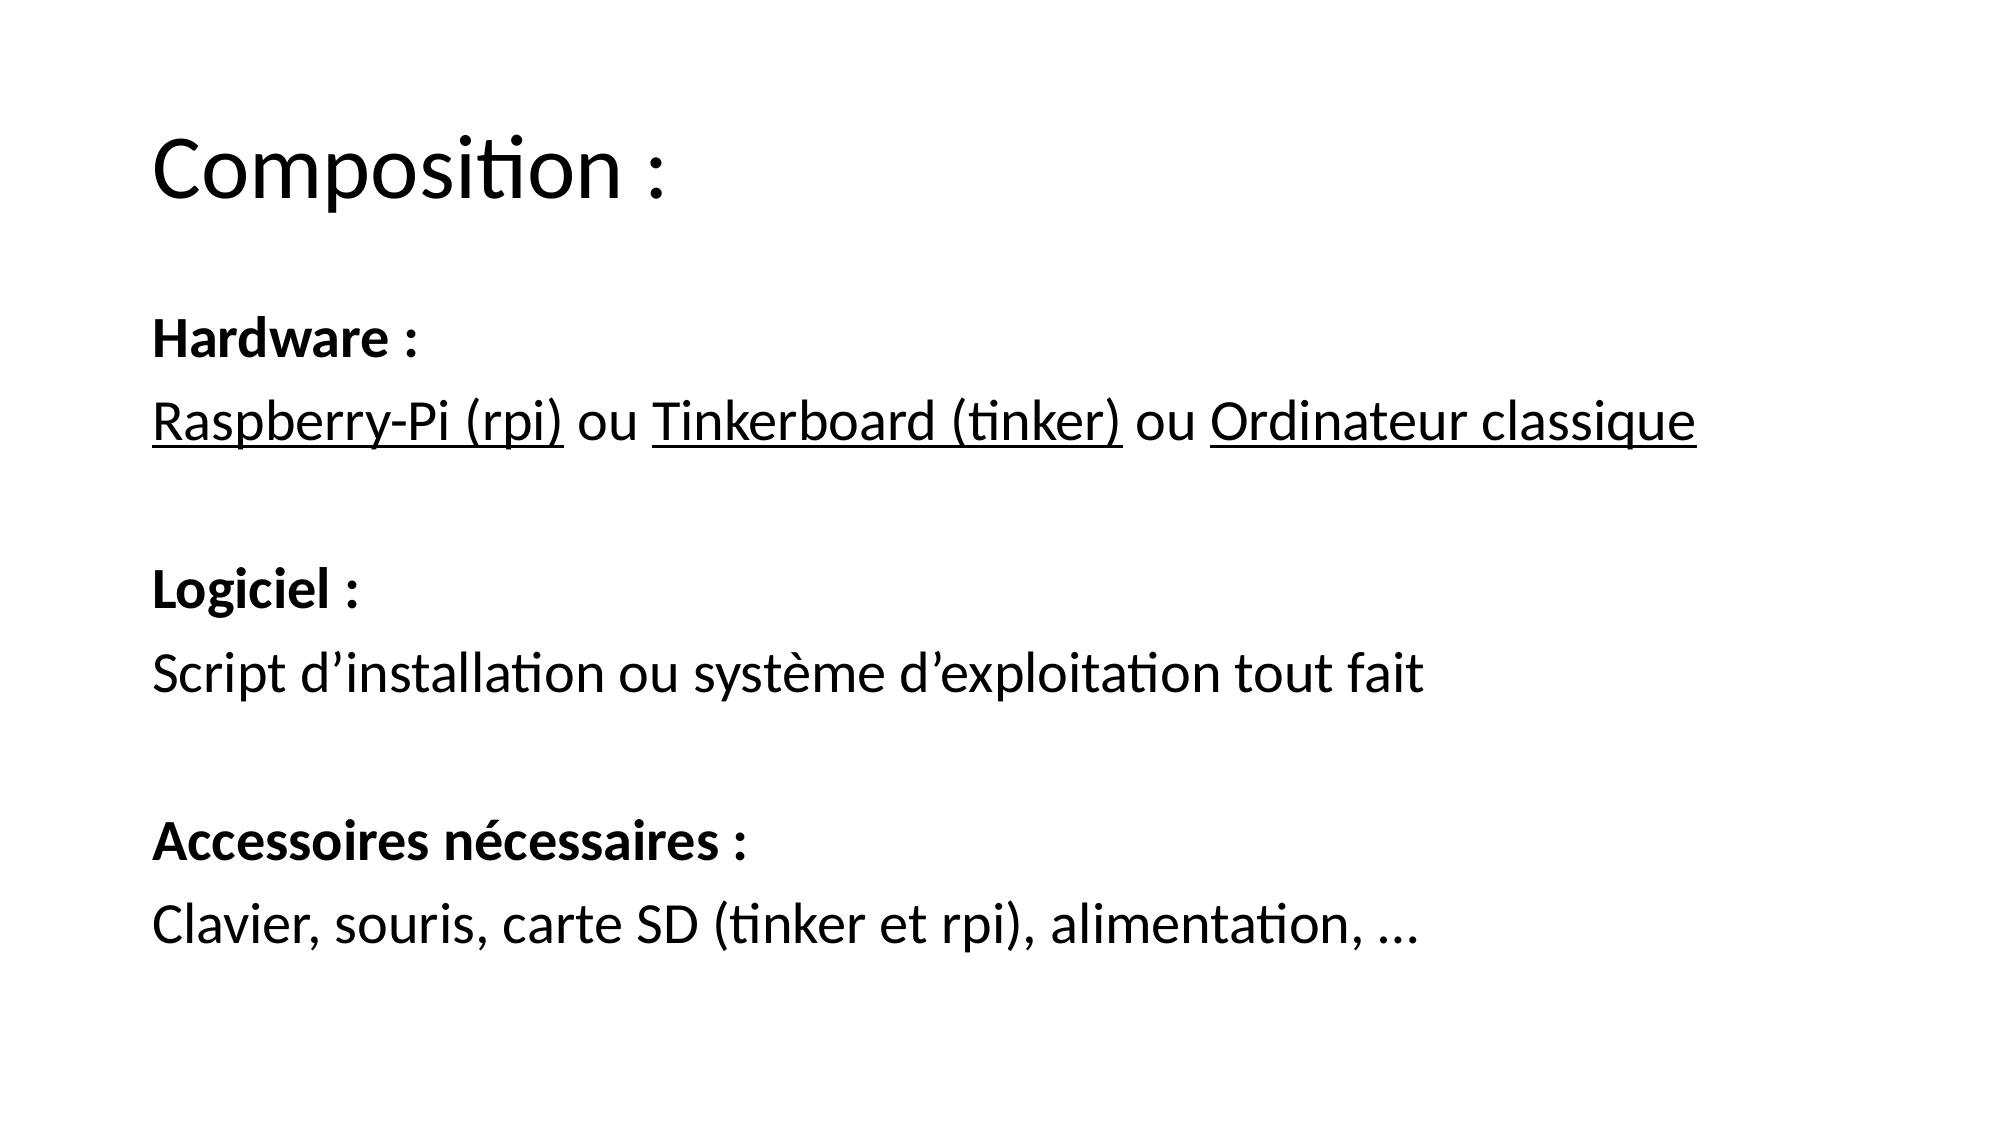

Composition :
Hardware :
Raspberry-Pi (rpi) ou Tinkerboard (tinker) ou Ordinateur classique

Logiciel :
Script d’installation ou système d’exploitation tout fait

Accessoires nécessaires :
Clavier, souris, carte SD (tinker et rpi), alimentation, …